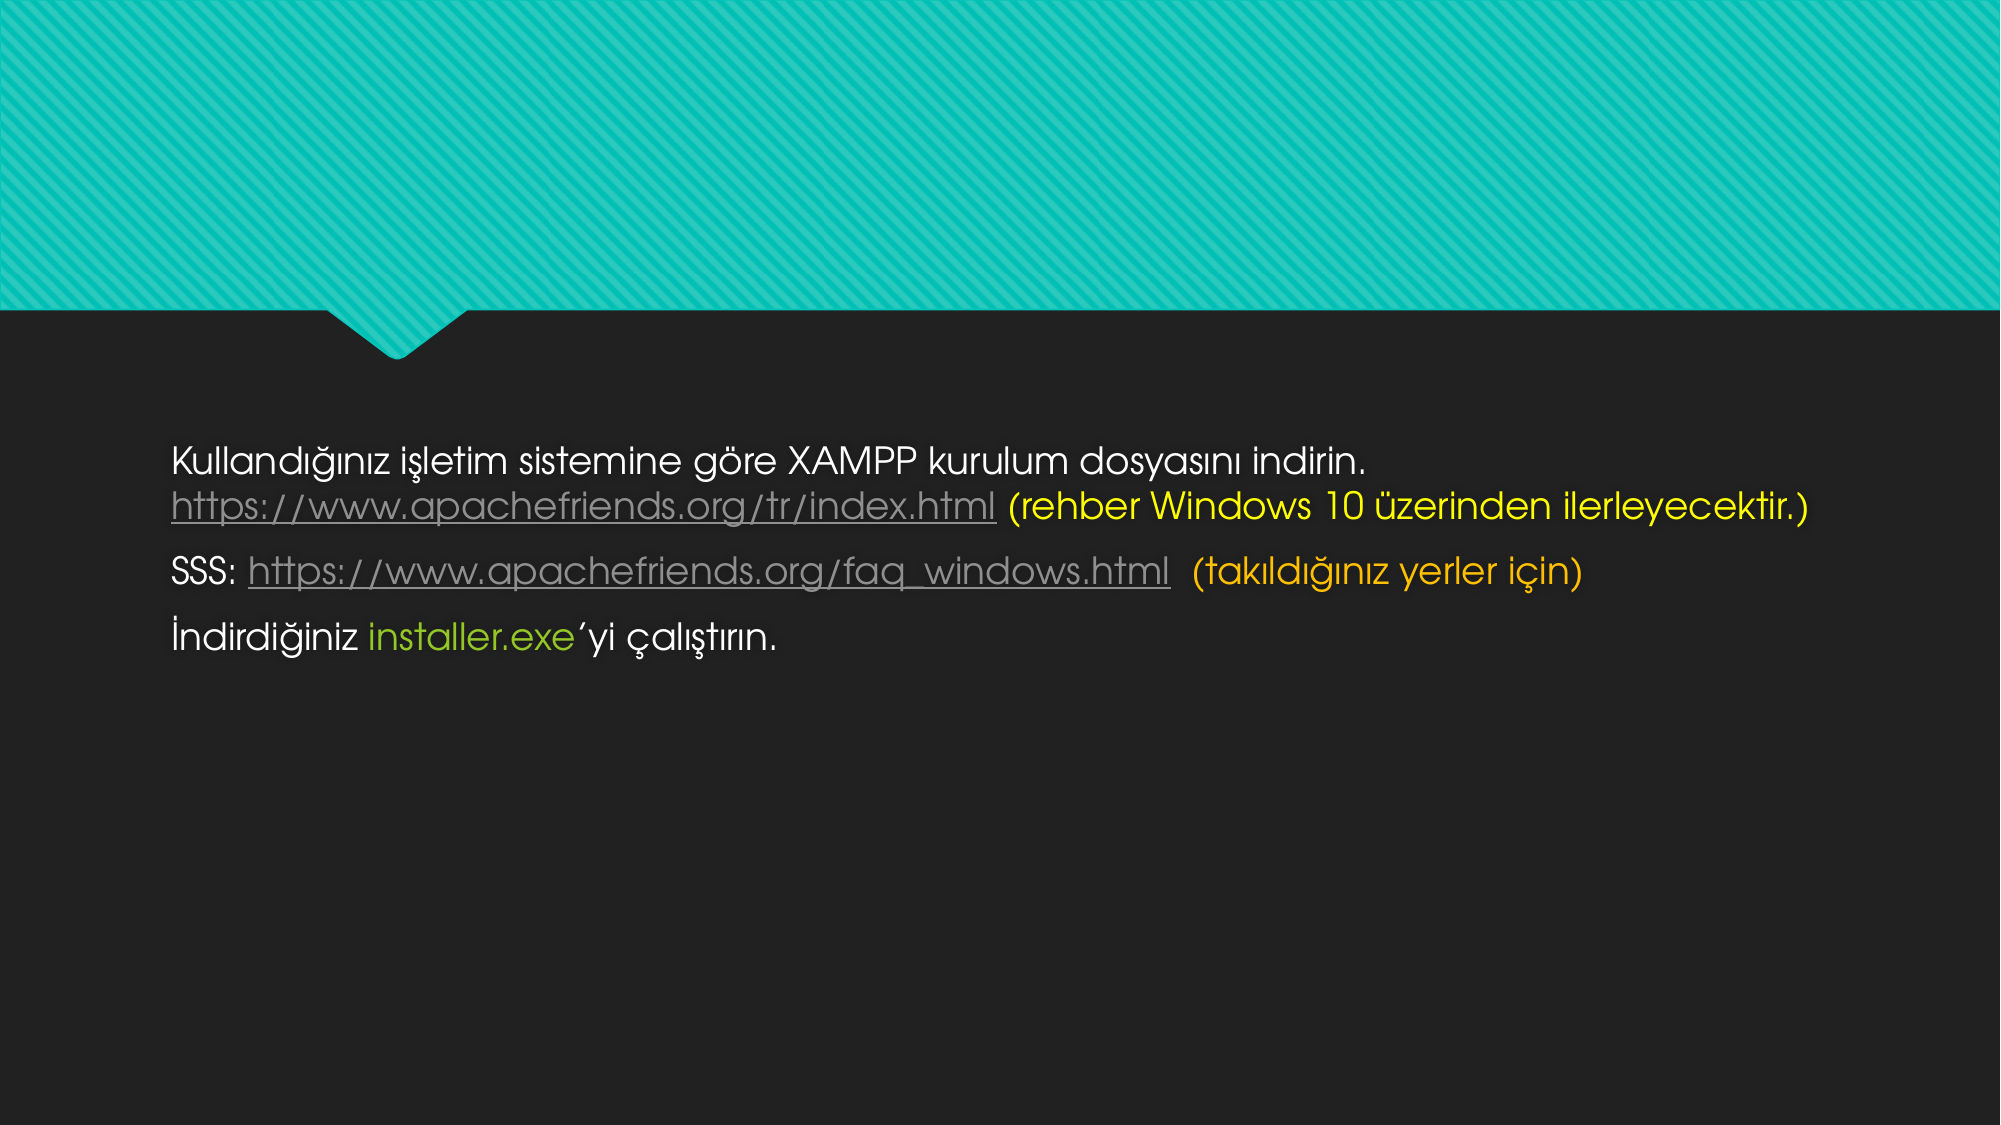

Kullandığınız işletim sistemine göre XAMPP kurulum dosyasını indirin. https://www.apachefriends.org/tr/index.html (rehber Windows 10 üzerinden ilerleyecektir.)
SSS: https://www.apachefriends.org/faq_windows.html  (takıldığınız yerler için)
İndirdiğiniz installer.exe’yi çalıştırın.